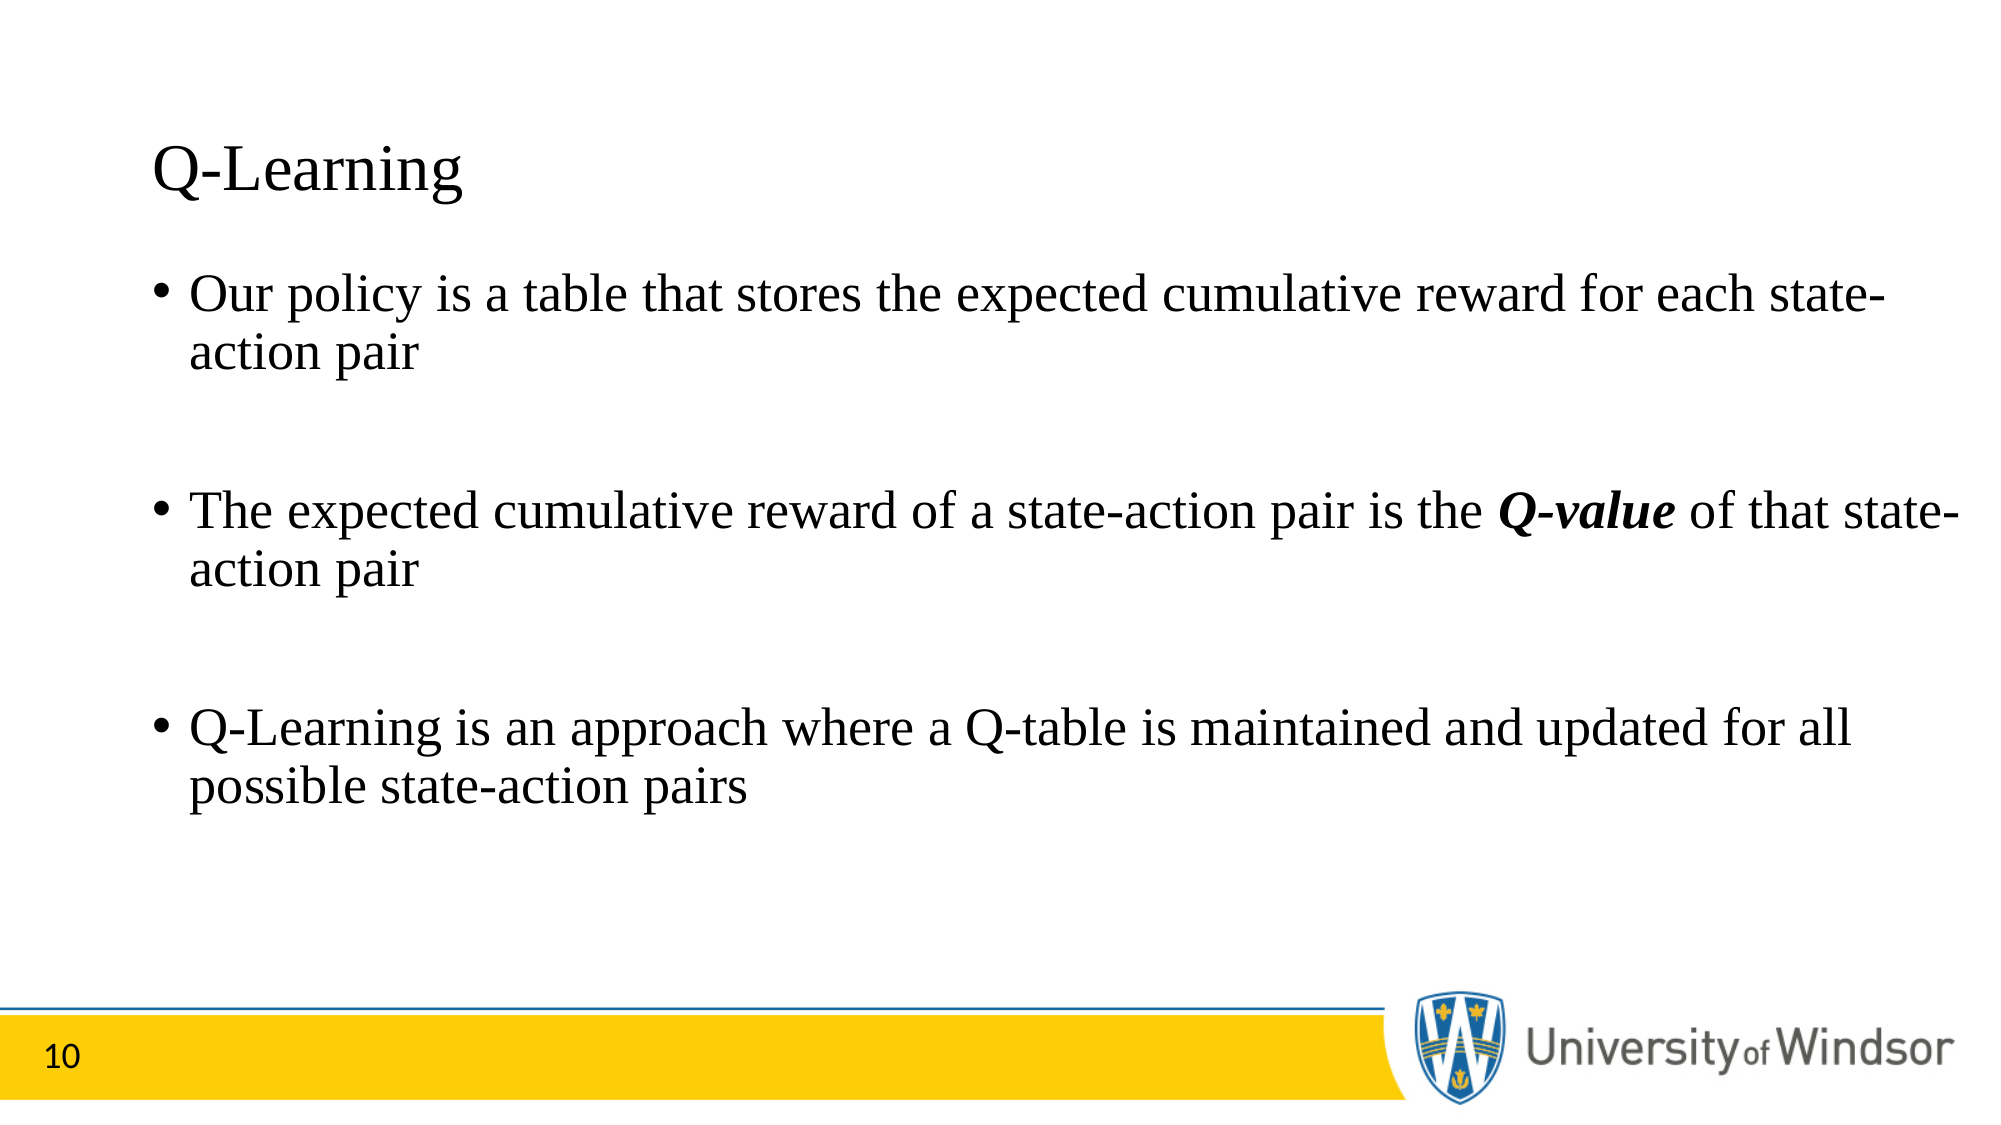

Q-Learning
Our policy is a table that stores the expected cumulative reward for each state-action pair

The expected cumulative reward of a state-action pair is the Q-value of that state-action pair

Q-Learning is an approach where a Q-table is maintained and updated for all possible state-action pairs

10